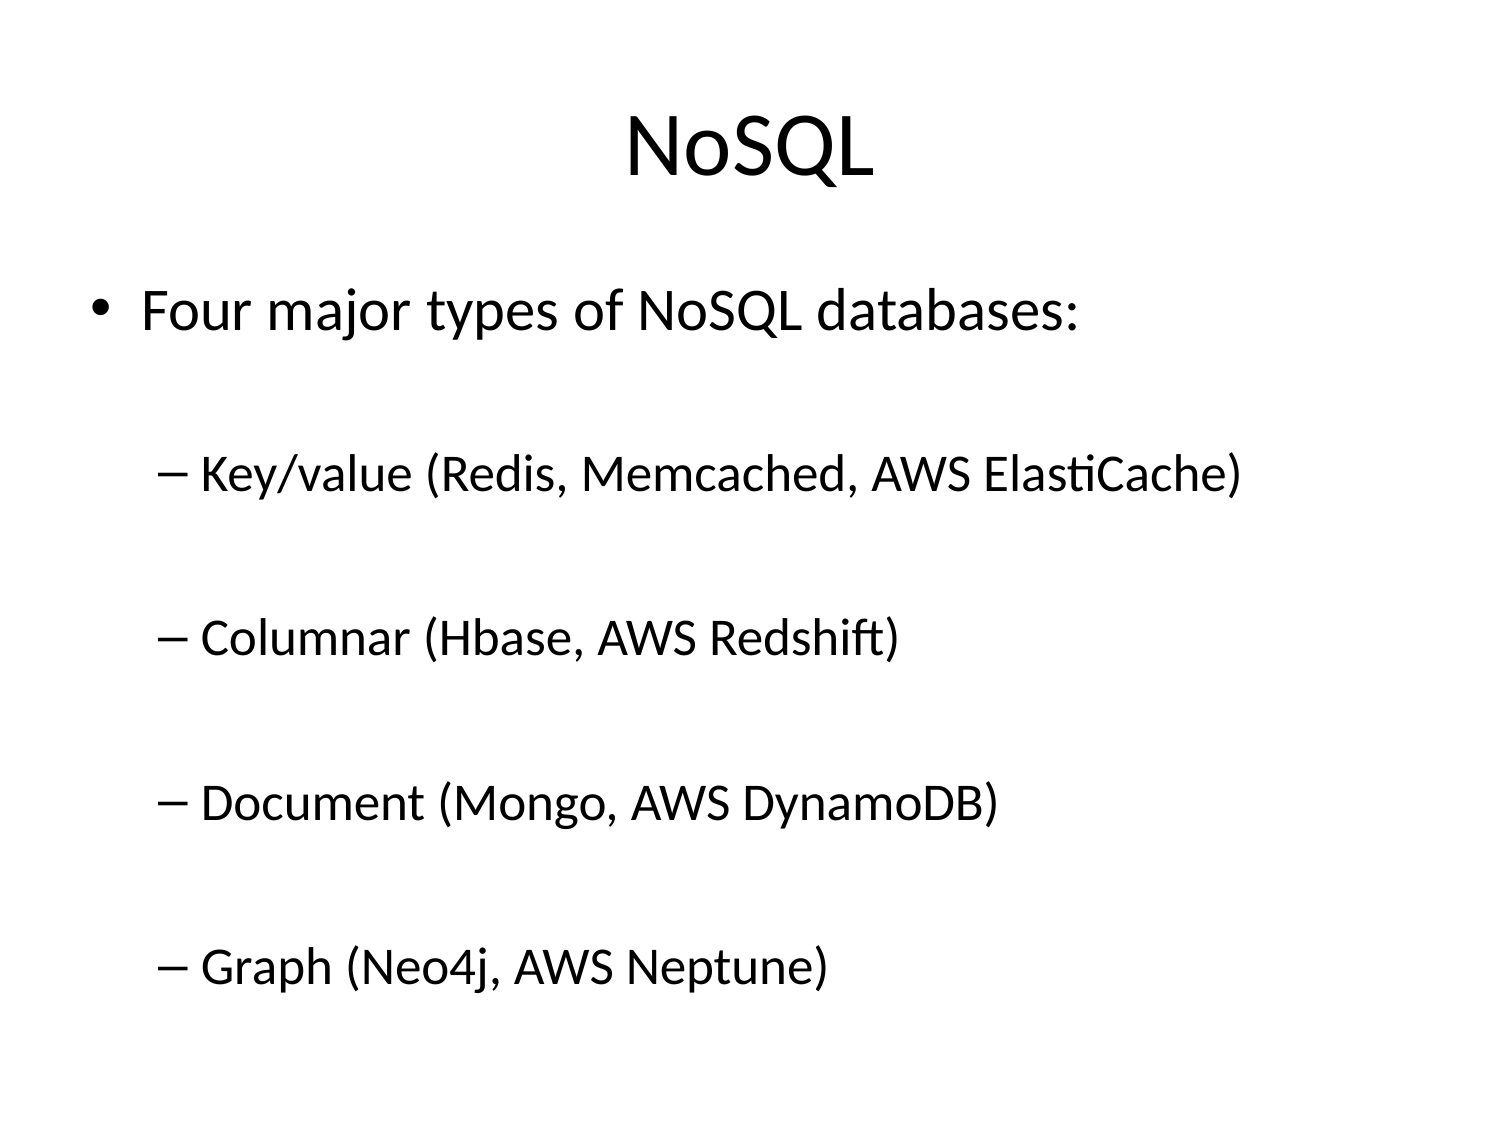

# NoSQL
Four major types of NoSQL databases:

Key/value (Redis, Memcached, AWS ElastiCache)

Columnar (Hbase, AWS Redshift)

Document (Mongo, AWS DynamoDB)

Graph (Neo4j, AWS Neptune)